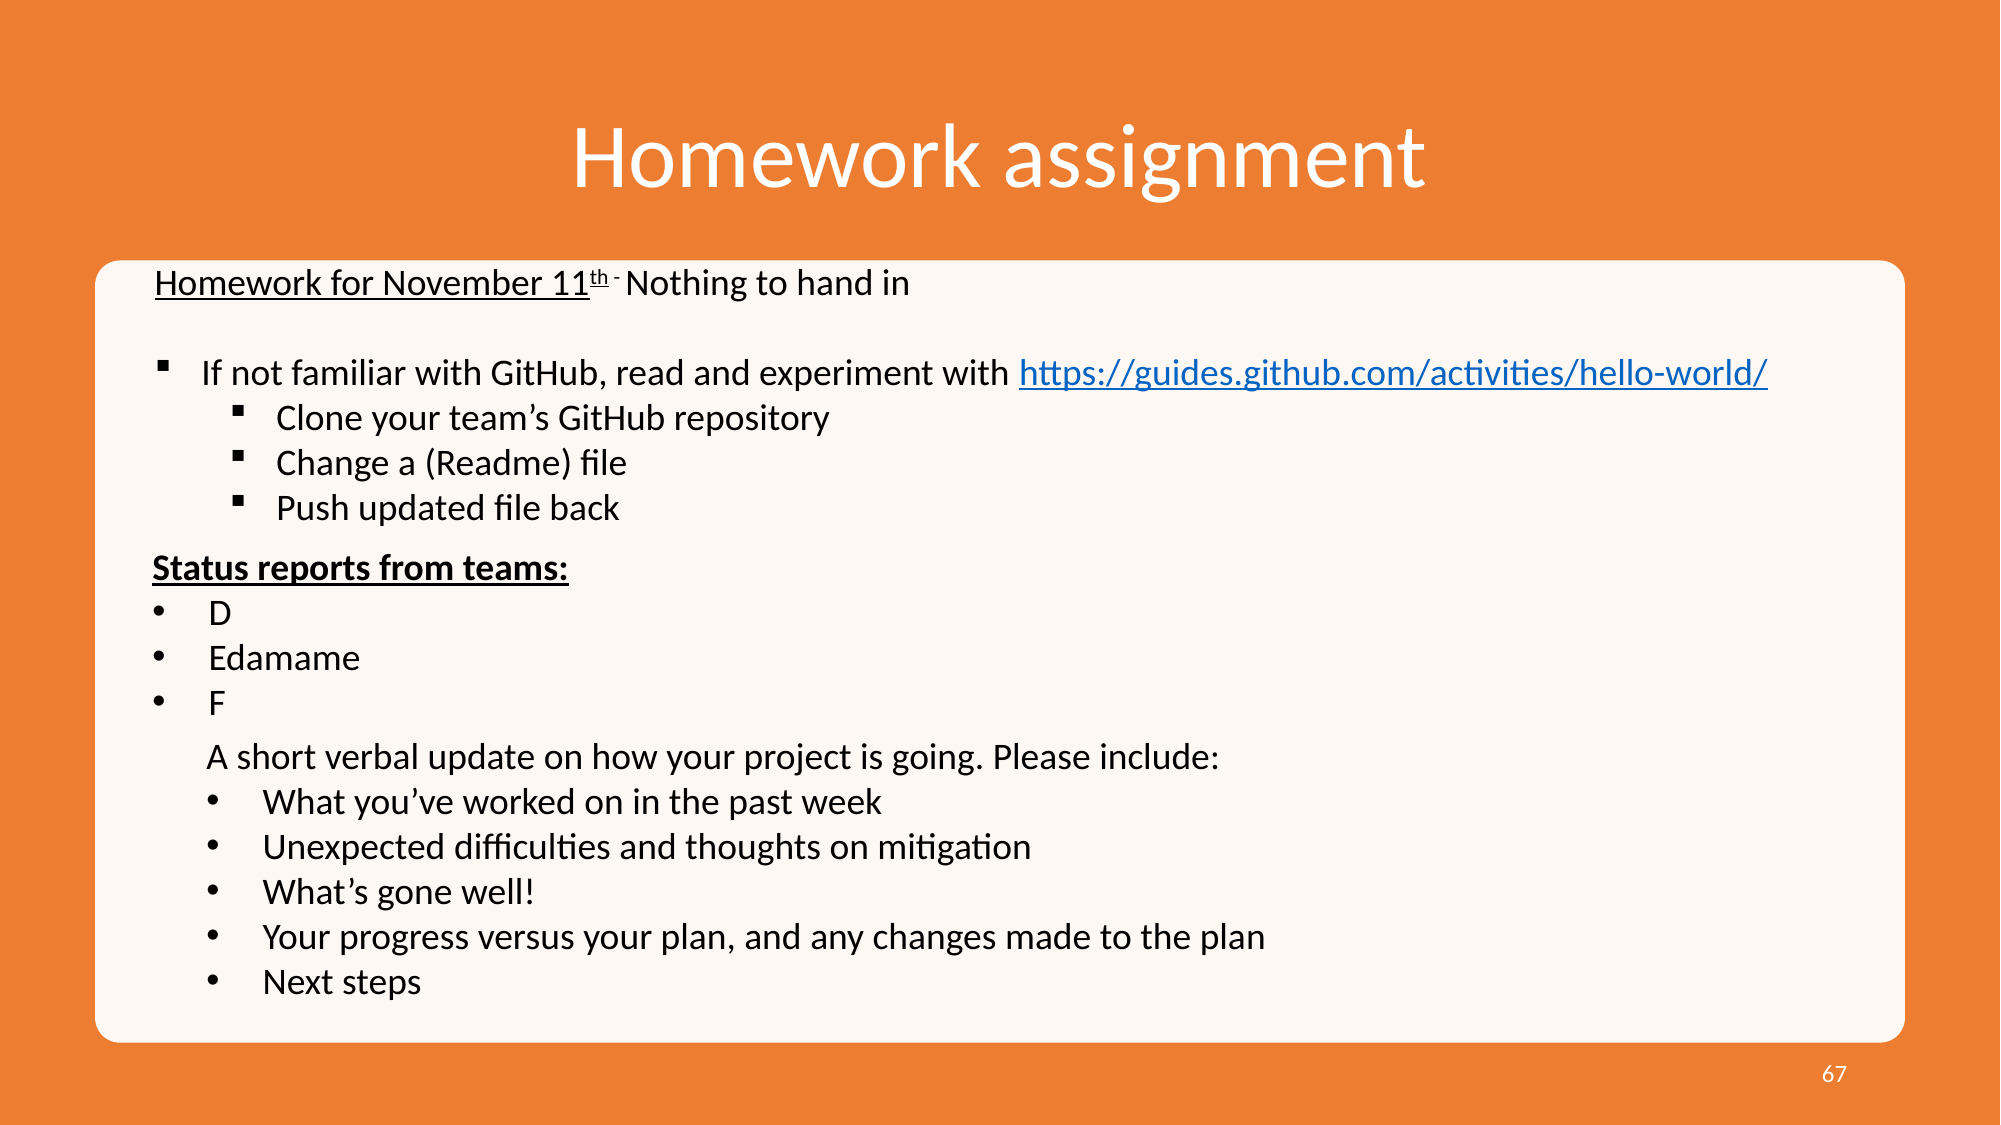

# Homework assignment
Homework for November 11th - Nothing to hand in

If not familiar with GitHub, read and experiment with https://guides.github.com/activities/hello-world/
Clone your team’s GitHub repository
Change a (Readme) file
Push updated file back

Status reports from teams:
D
Edamame
F
A short verbal update on how your project is going. Please include:
What you’ve worked on in the past week
Unexpected difficulties and thoughts on mitigation
What’s gone well!
Your progress versus your plan, and any changes made to the plan
Next steps
67